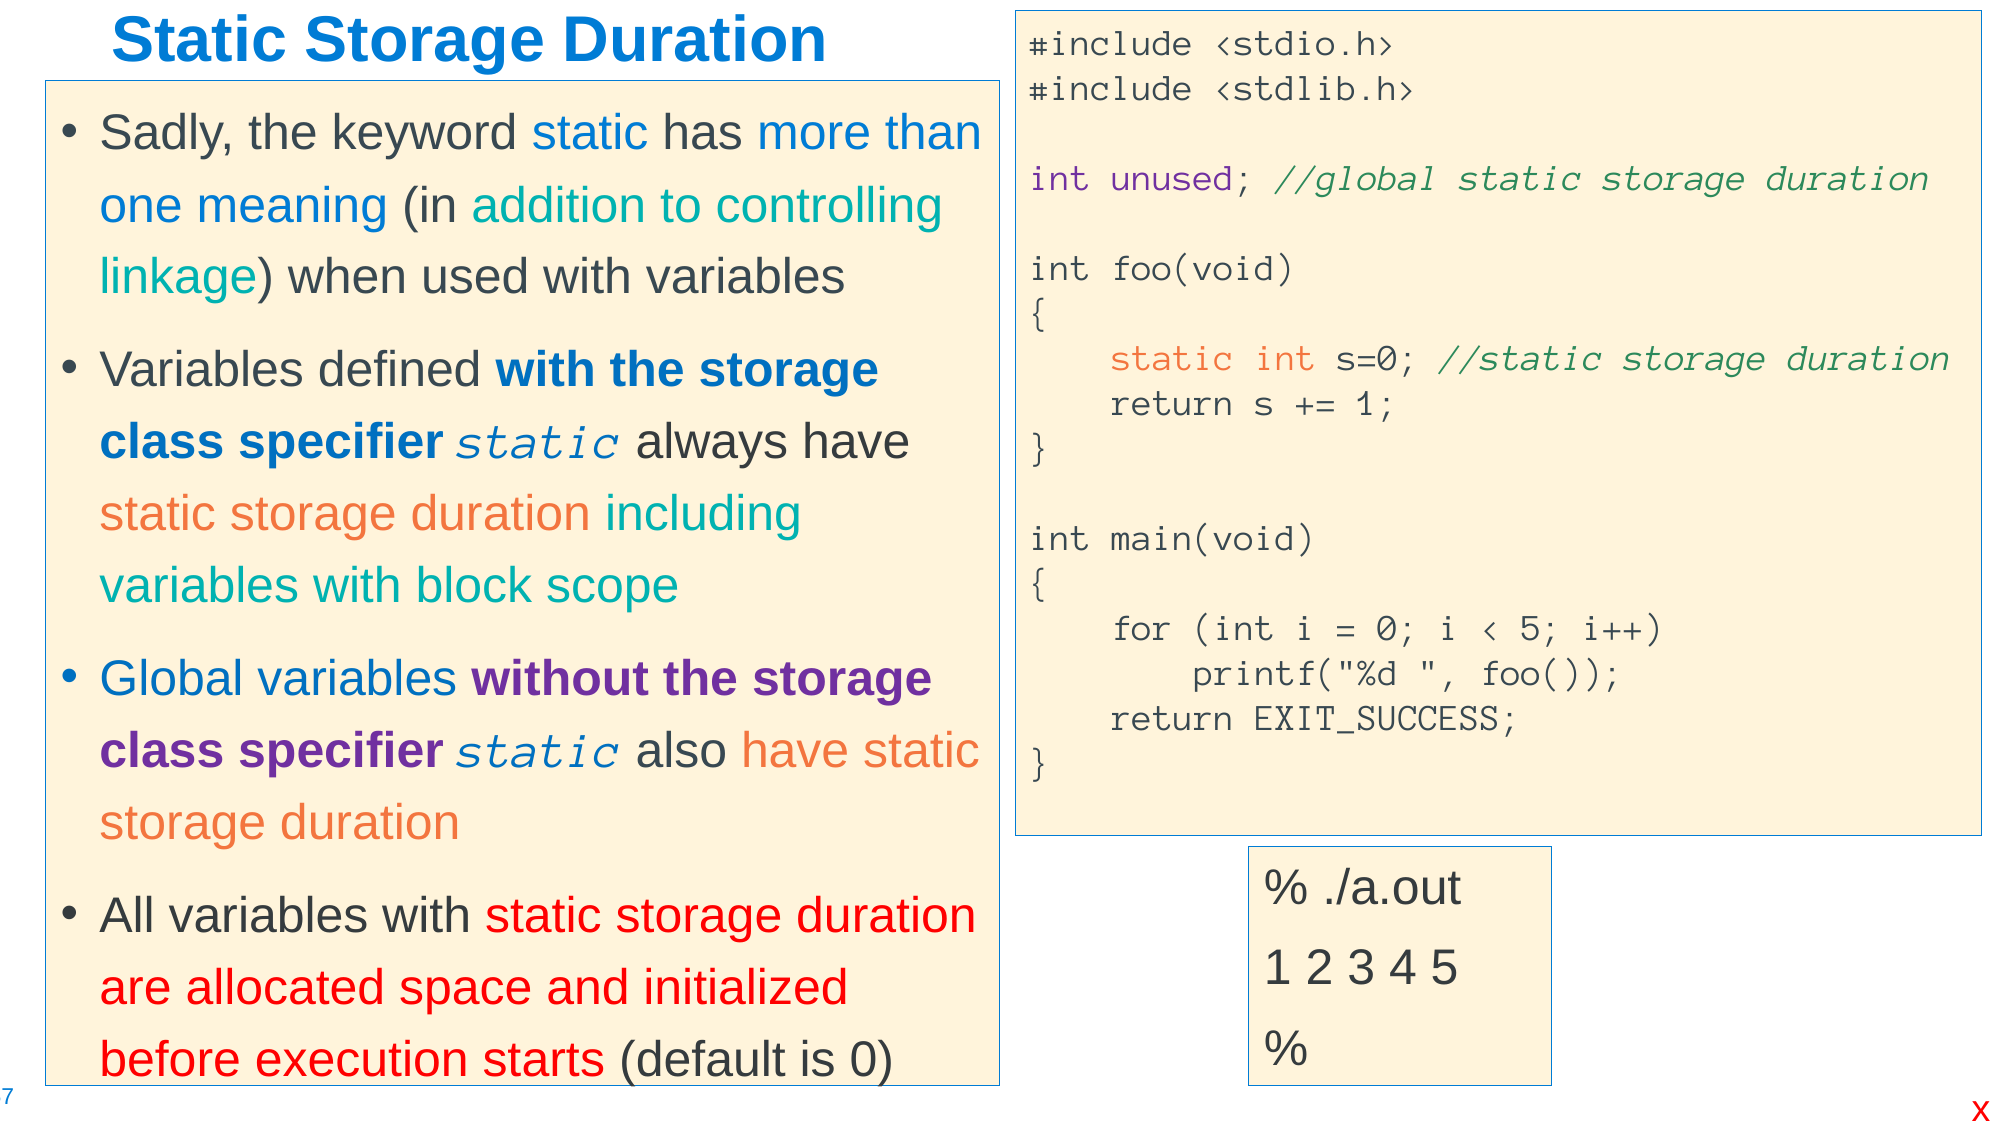

# Static Storage Duration
#include <stdio.h>
#include <stdlib.h>

int unused; //global static storage duration

int foo(void)
{
    static int s=0; //static storage duration
    return s += 1;
}

int main(void)
{
    for (int i = 0; i < 5; i++)
        printf("%d ", foo());
    return EXIT_SUCCESS;
}

Sadly, the keyword static has more than one meaning (in addition to controlling linkage) when used with variables
Variables defined with the storage class specifier static always have static storage duration including variables with block scope
Global variables without the storage class specifier static also have static storage duration
All variables with static storage duration are allocated space and initialized before execution starts (default is 0)
% ./a.out
1 2 3 4 5
%
x